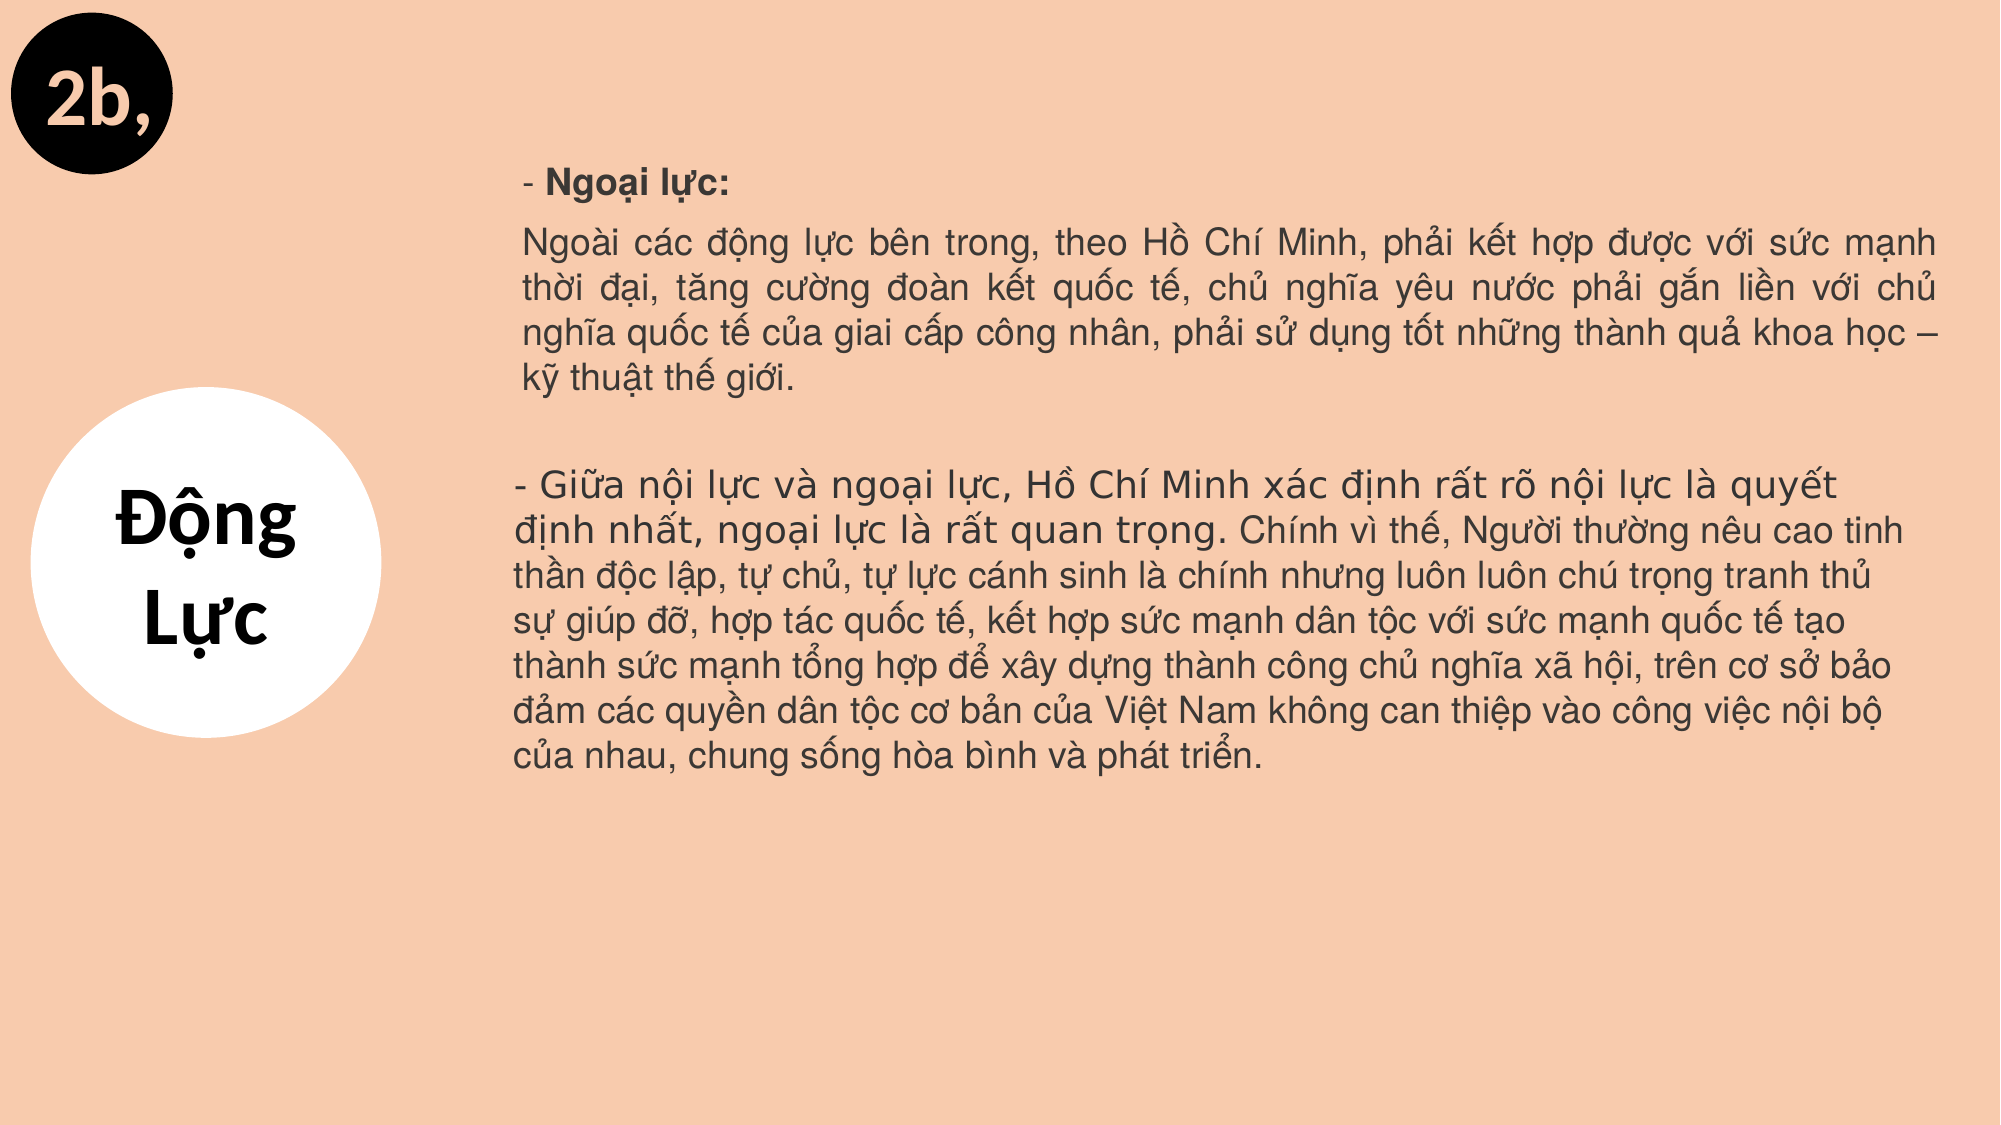

2b,
- Ngoại lực:
Ngoài các động lực bên trong, theo Hồ Chí Minh, phải kết hợp được với sức mạnh thời đại, tăng cường đoàn kết quốc tế, chủ nghĩa yêu nước phải gắn liền với chủ nghĩa quốc tế của giai cấp công nhân, phải sử dụng tốt những thành quả khoa học – kỹ thuật thế giới.

Động Lực
- Giữa nội lực và ngoại lực, Hồ Chí Minh xác định rất rõ nội lực là quyết định nhất, ngoại lực là rất quan trọng. Chính vì thế, Người thường nêu cao tinh thần độc lập, tự chủ, tự lực cánh sinh là chính nhưng luôn luôn chú trọng tranh thủ sự giúp đỡ, hợp tác quốc tế, kết hợp sức mạnh dân tộc với sức mạnh quốc tế tạo thành sức mạnh tổng hợp để xây dựng thành công chủ nghĩa xã hội, trên cơ sở bảo đảm các quyền dân tộc cơ bản của Việt Nam không can thiệp vào công việc nội bộ của nhau, chung sống hòa bình và phát triển.